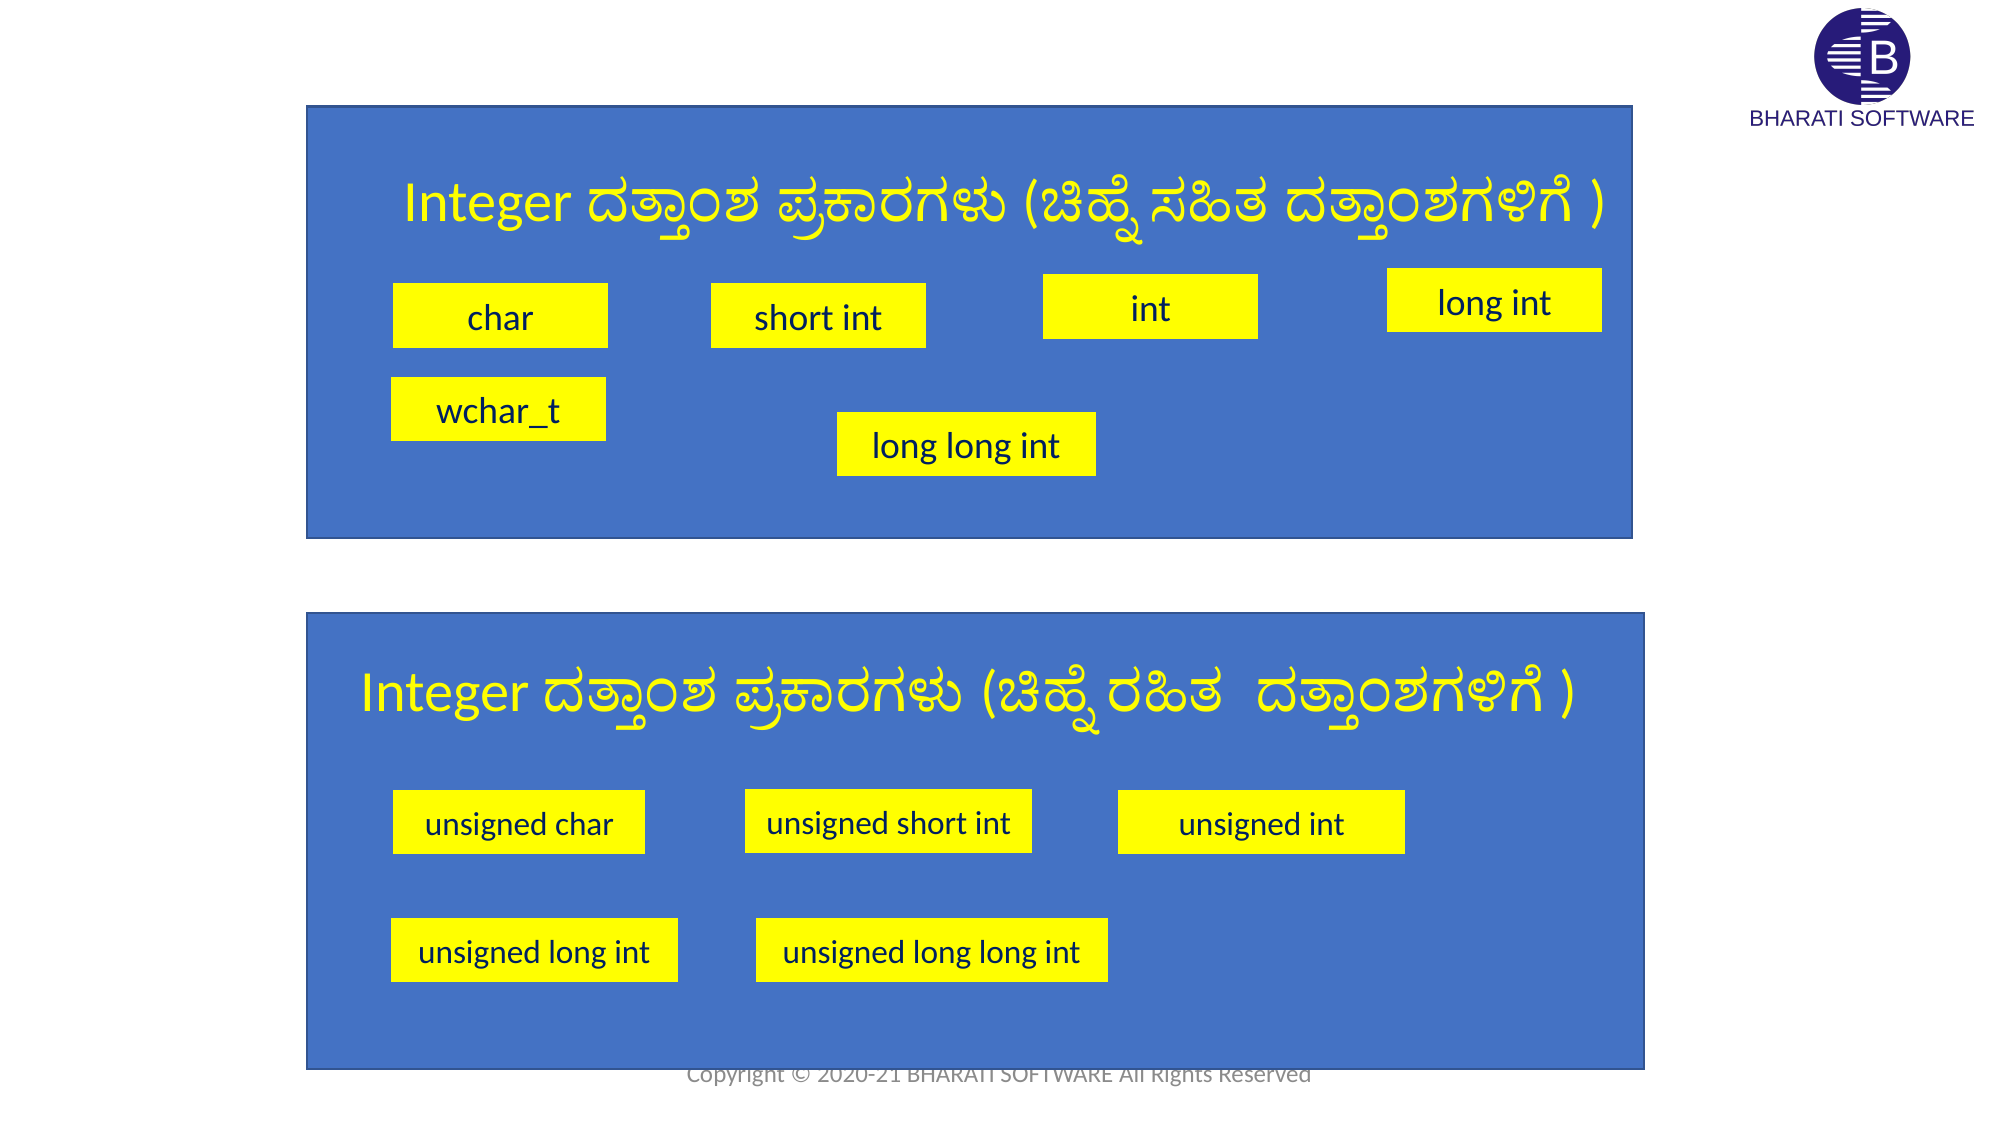

Integer ದತ್ತಾಂಶ ಪ್ರಕಾರಗಳು (ಚಿಹ್ನೆ ಸಹಿತ ದತ್ತಾಂಶಗಳಿಗೆ )
long int
int
char
short int
long long int

Integer ದತ್ತಾಂಶ ಪ್ರಕಾರಗಳು (ಚಿಹ್ನೆ ರಹಿತ  ದತ್ತಾಂಶಗಳಿಗೆ )
unsigned short int
unsigned char
unsigned int
unsigned long int
unsigned long long int
wchar_t
Copyright © 2020-21 BHARATI SOFTWARE All Rights Reserved